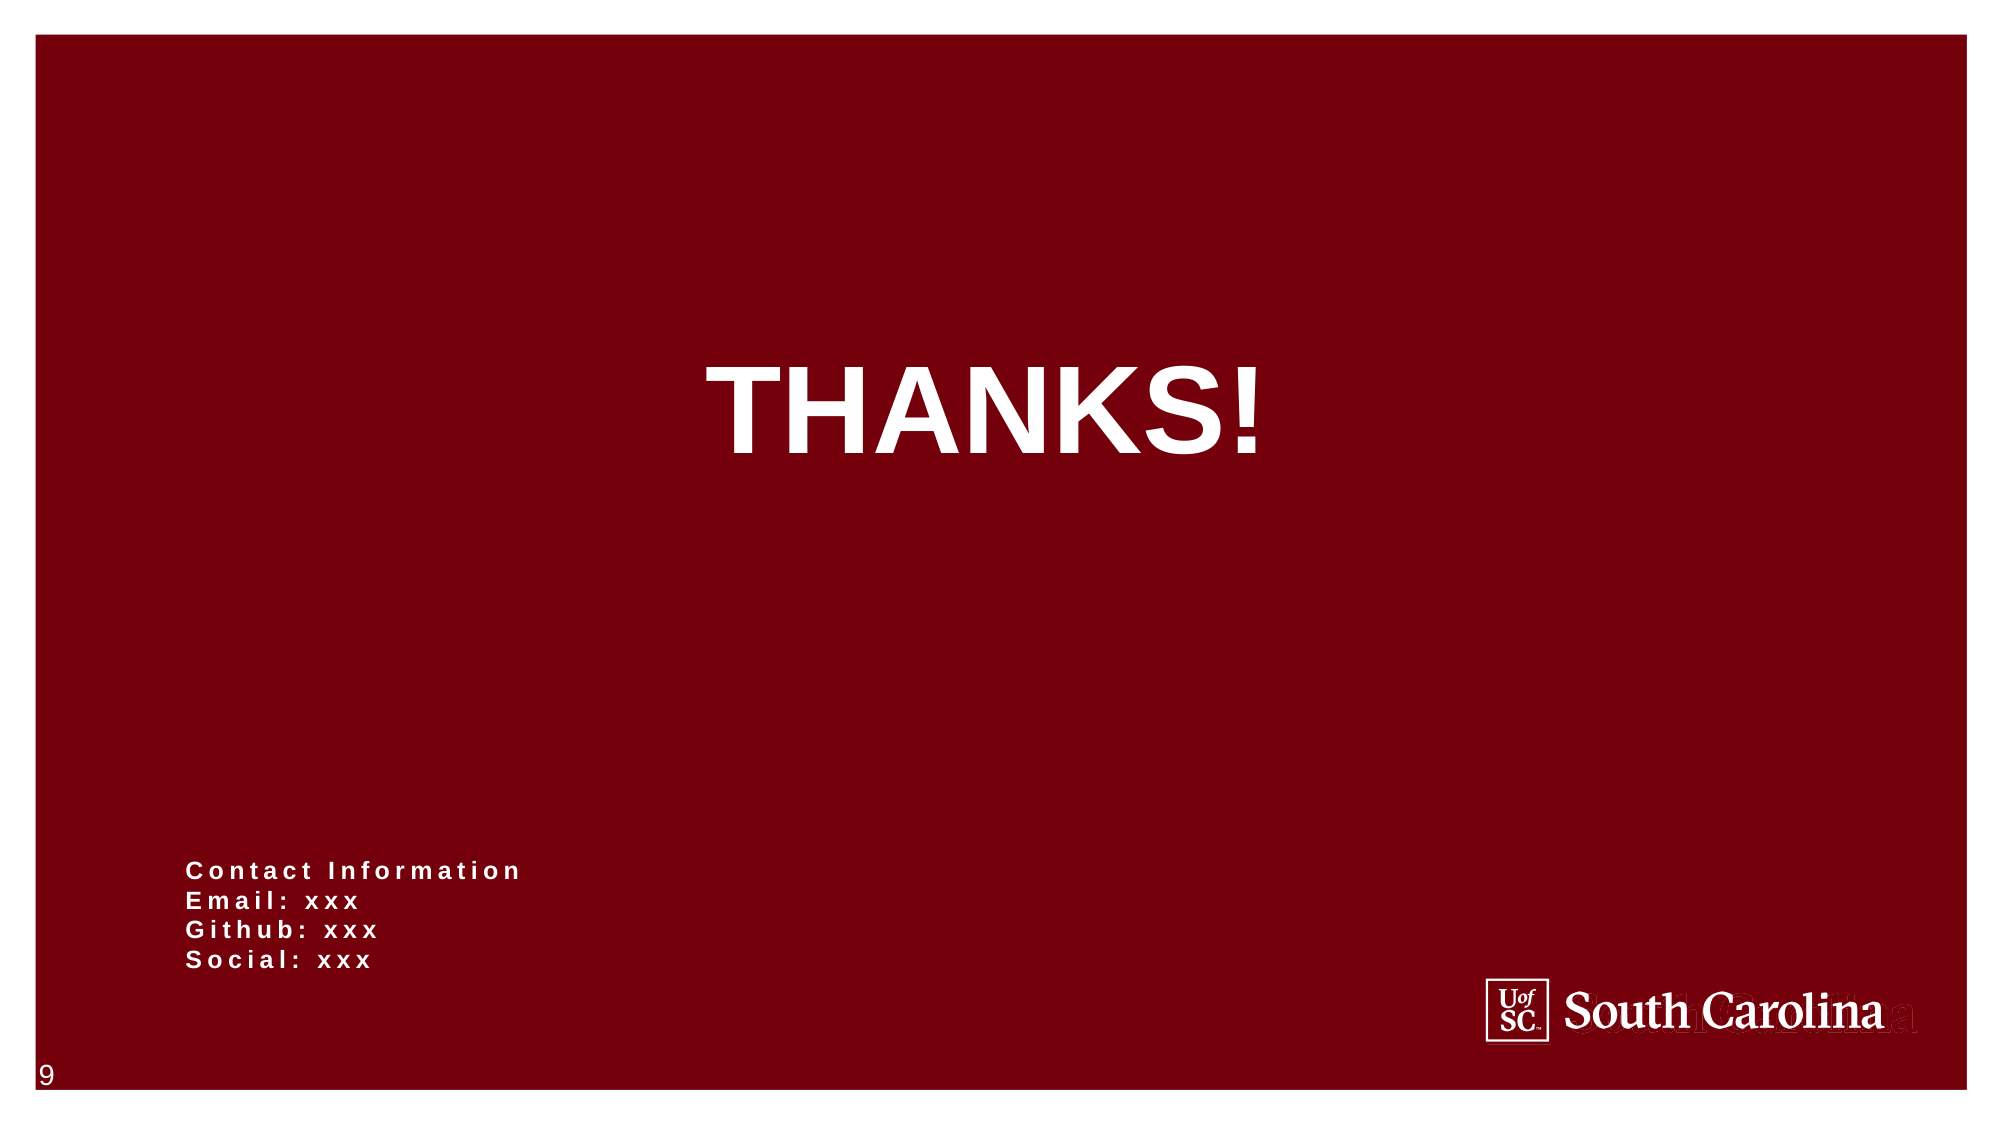

Thanks!
Contact Information
Email: xxx
Github: xxx
Social: xxx